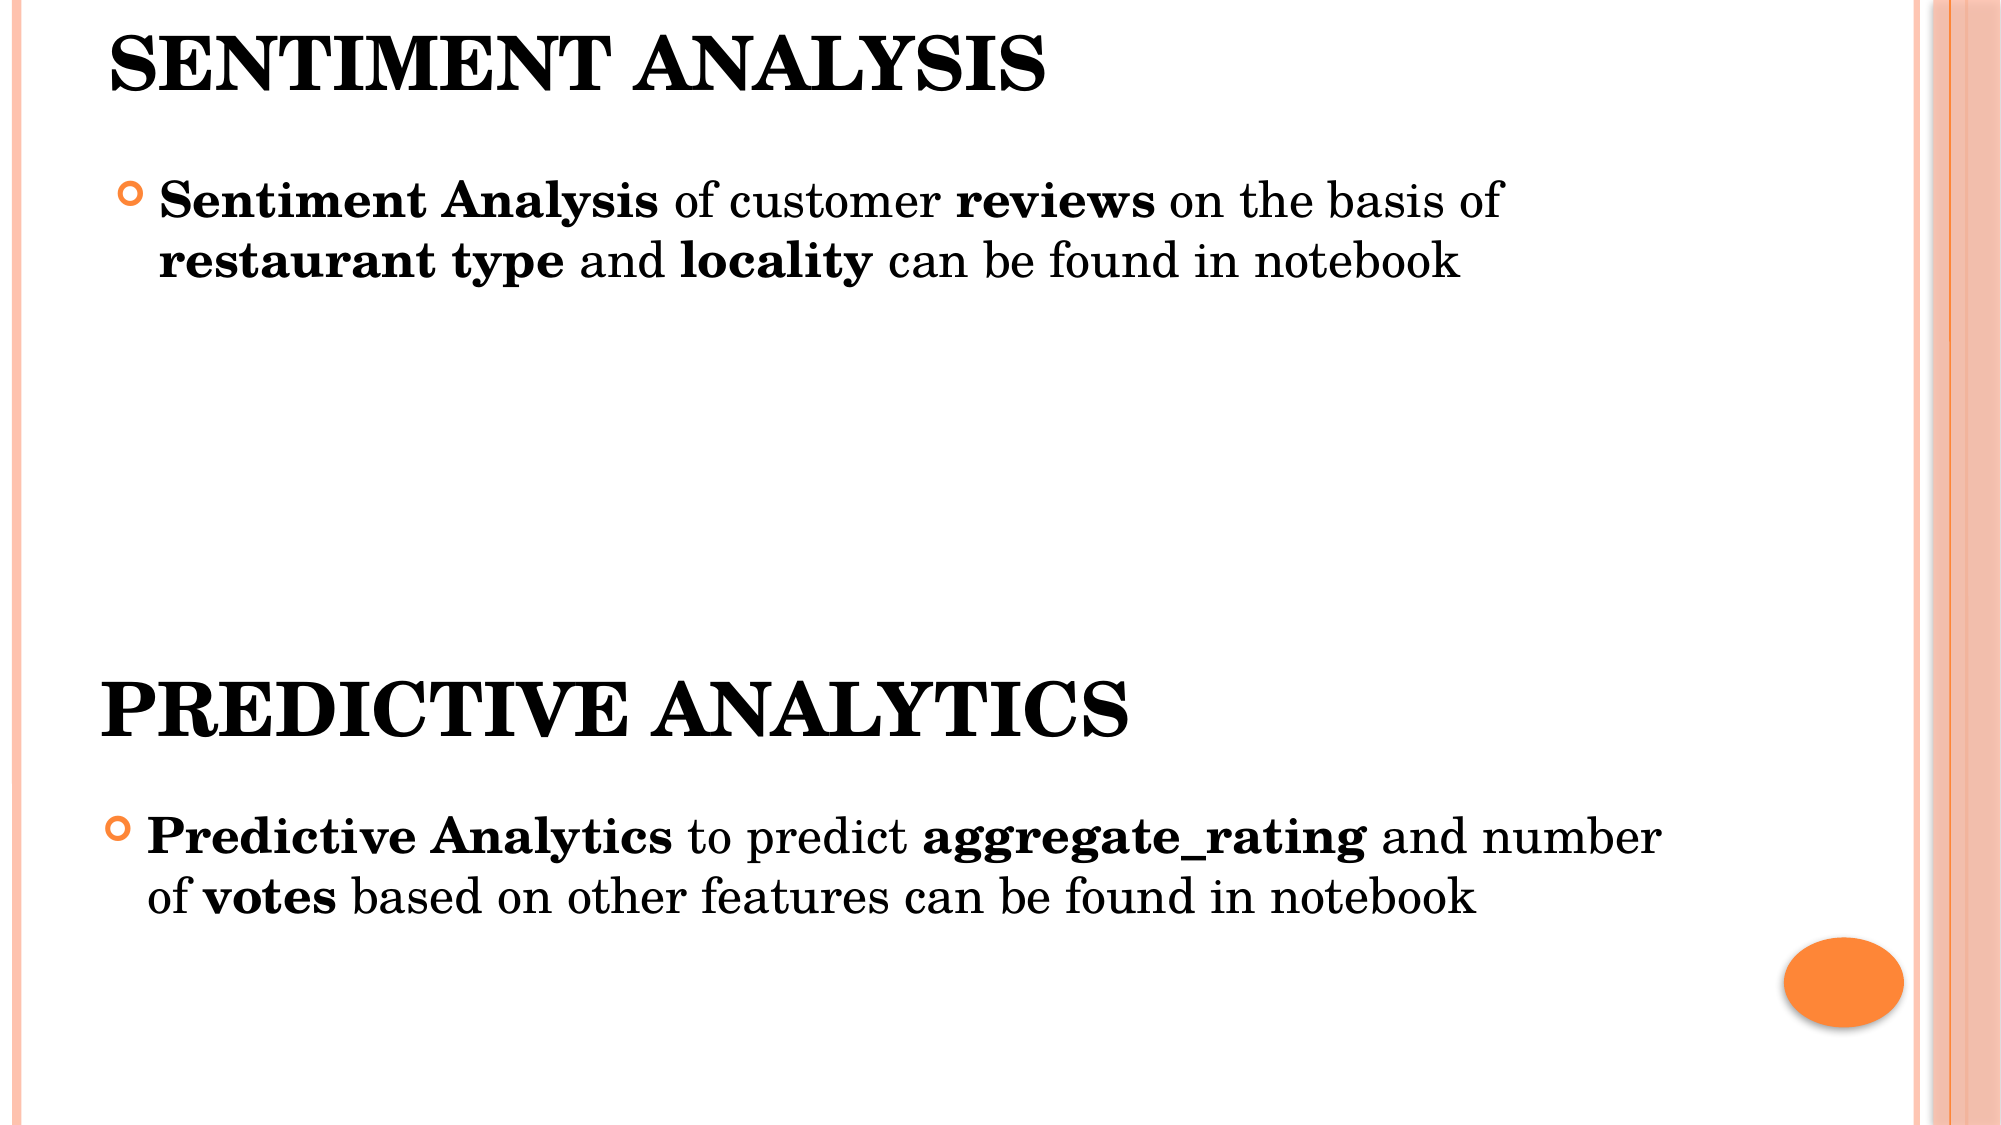

# Sentiment analysis
Sentiment Analysis of customer reviews on the basis of restaurant type and locality can be found in notebook
Predictive Analytics
Predictive Analytics to predict aggregate_rating and number of votes based on other features can be found in notebook